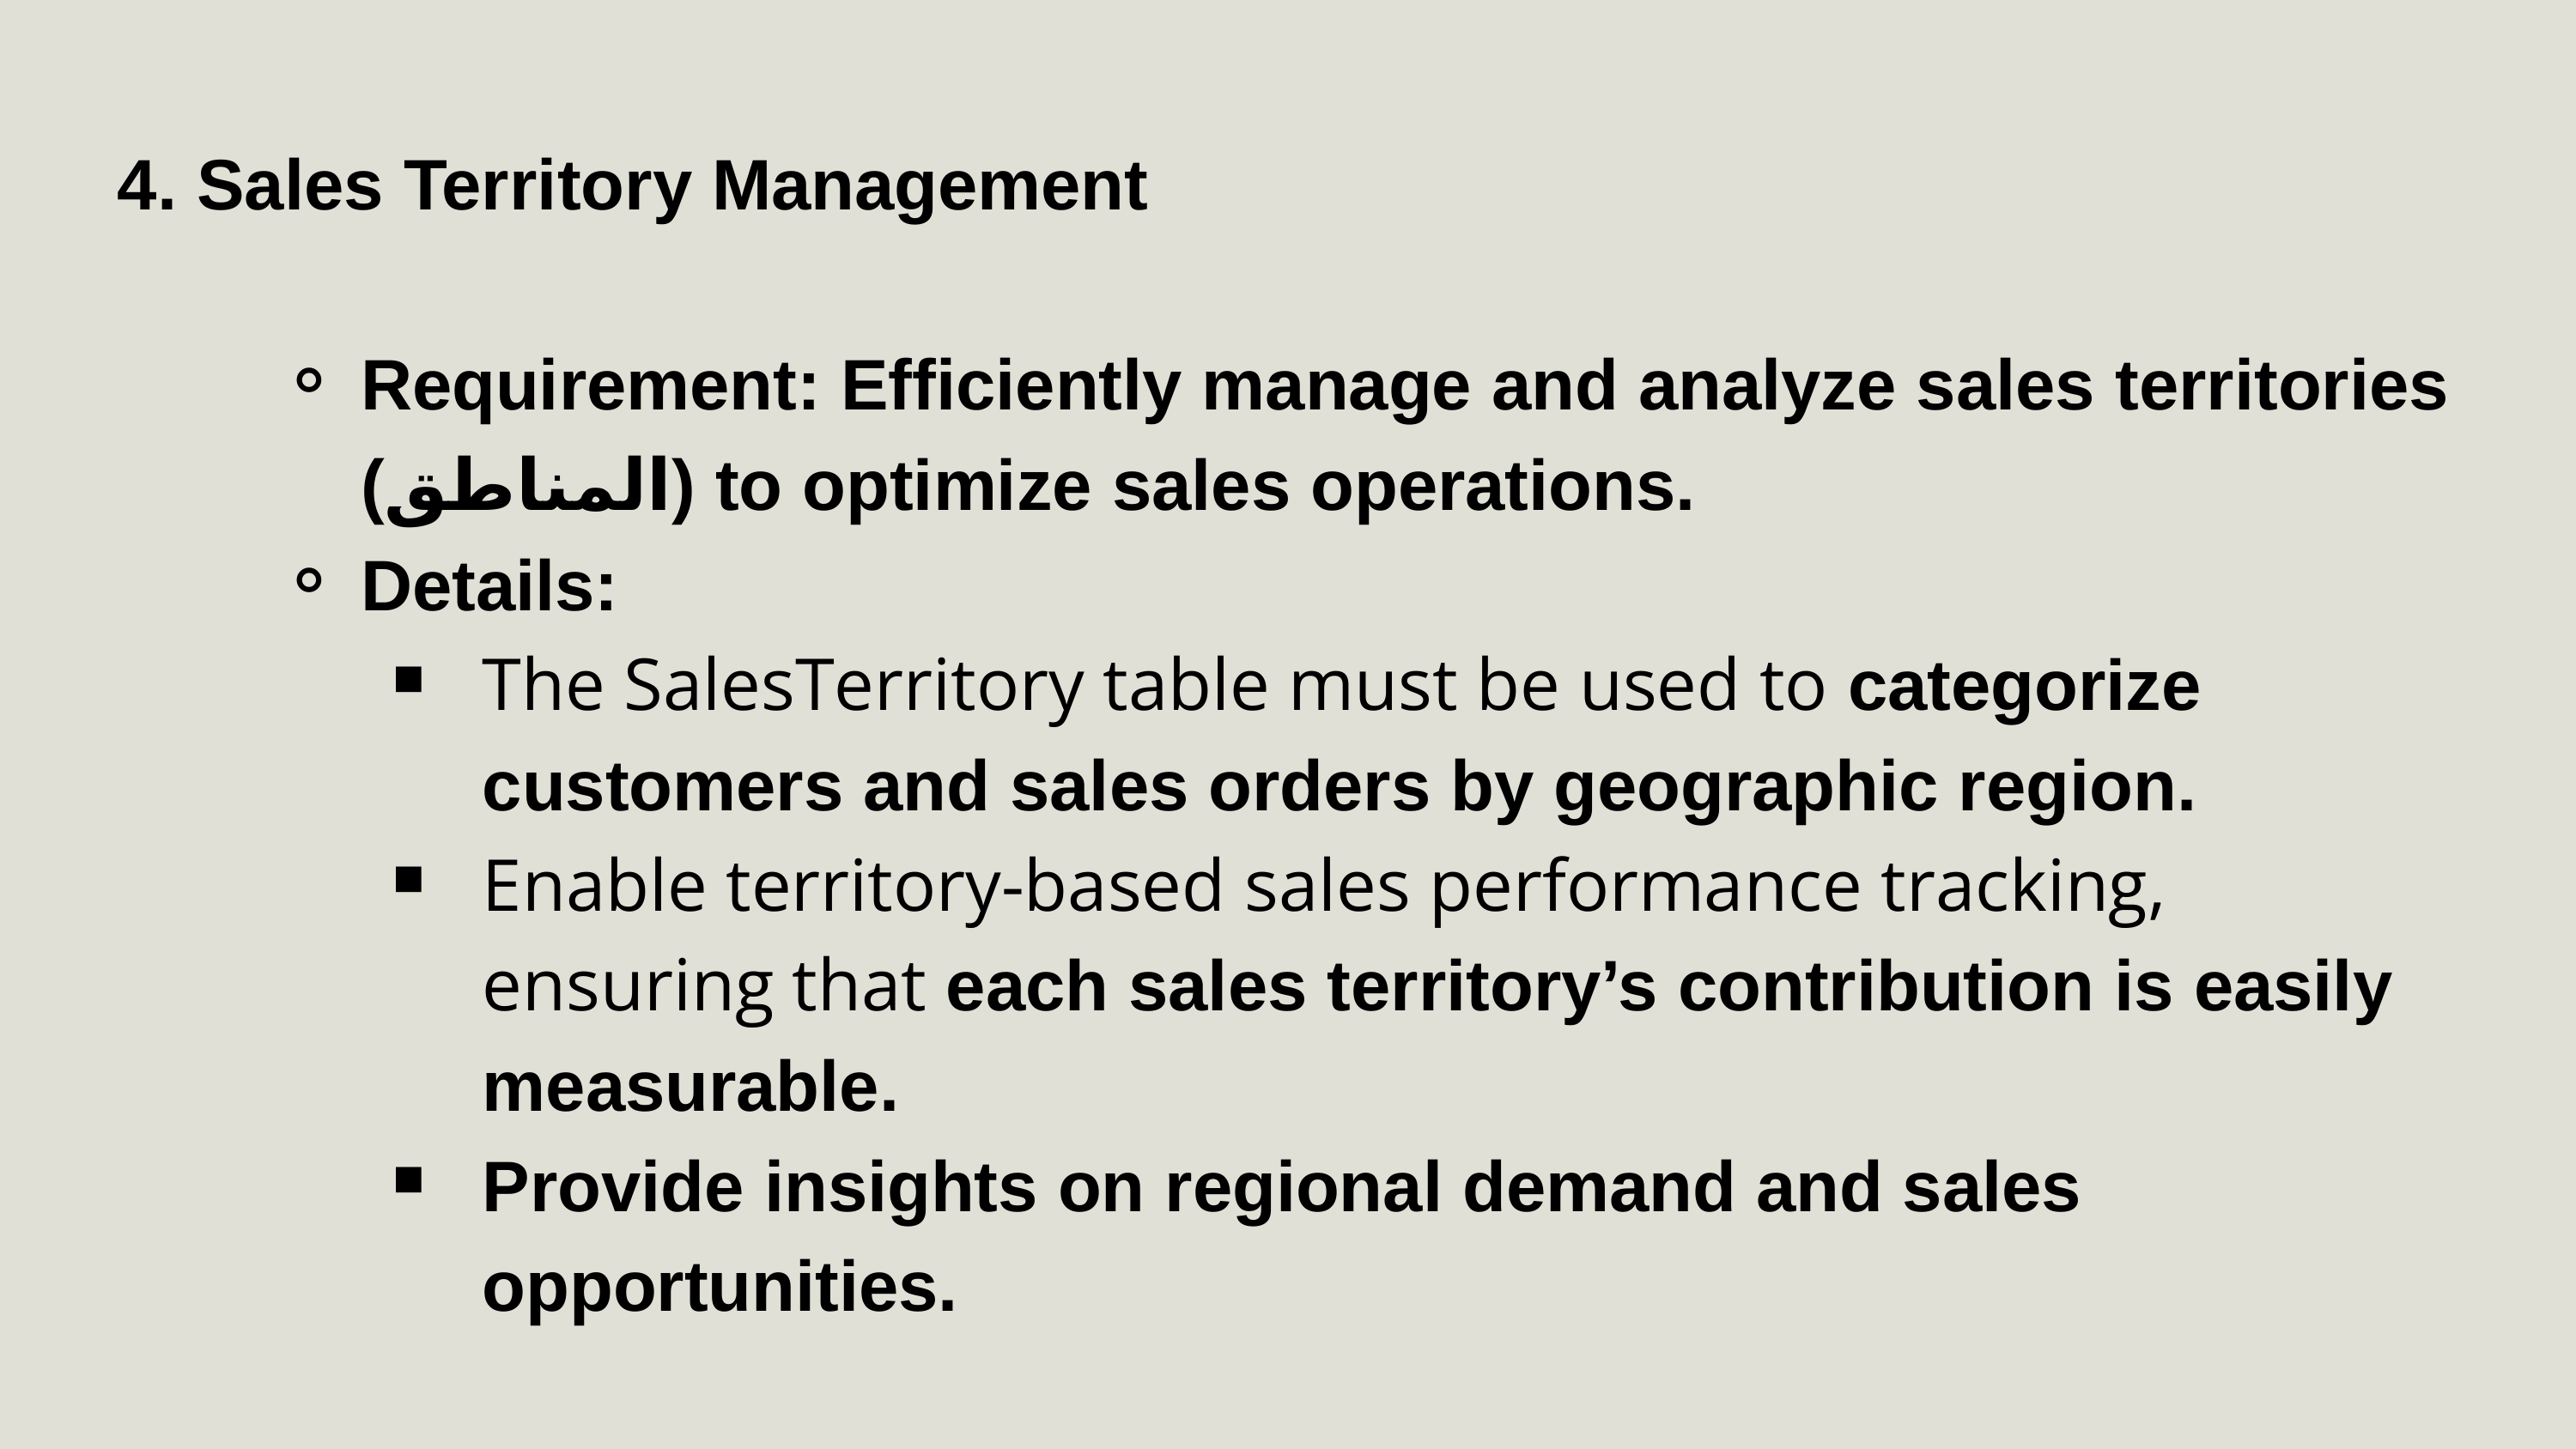

4. Sales Territory Management

Requirement: Efficiently manage and analyze sales territories (المناطق) to optimize sales operations.
Details:
The SalesTerritory table must be used to categorize customers and sales orders by geographic region.
Enable territory-based sales performance tracking, ensuring that each sales territory’s contribution is easily measurable.
Provide insights on regional demand and sales opportunities.